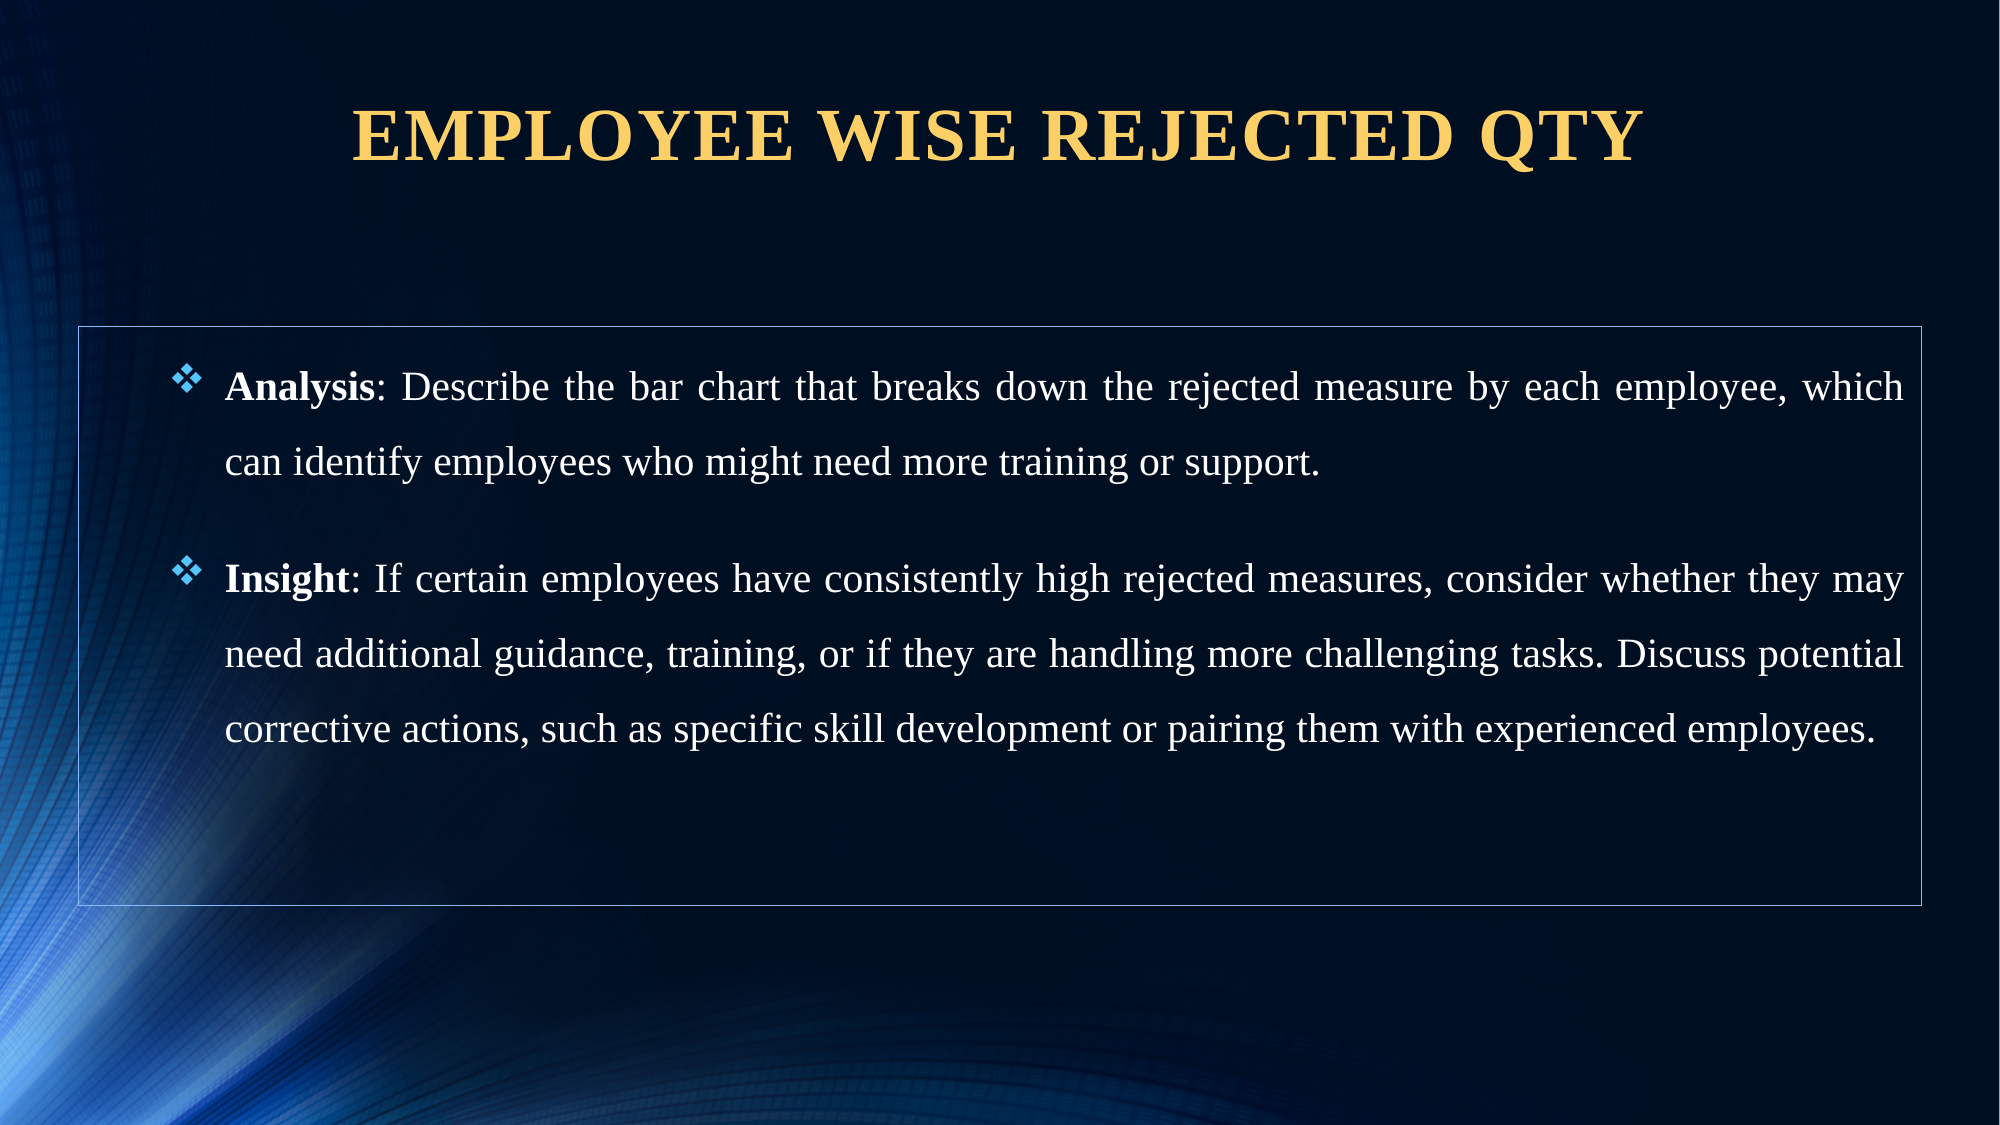

# EMPLOYEE WISE REJECTED QTY
Analysis: Describe the bar chart that breaks down the rejected measure by each employee, which can identify employees who might need more training or support.
Insight: If certain employees have consistently high rejected measures, consider whether they may need additional guidance, training, or if they are handling more challenging tasks. Discuss potential corrective actions, such as specific skill development or pairing them with experienced employees.